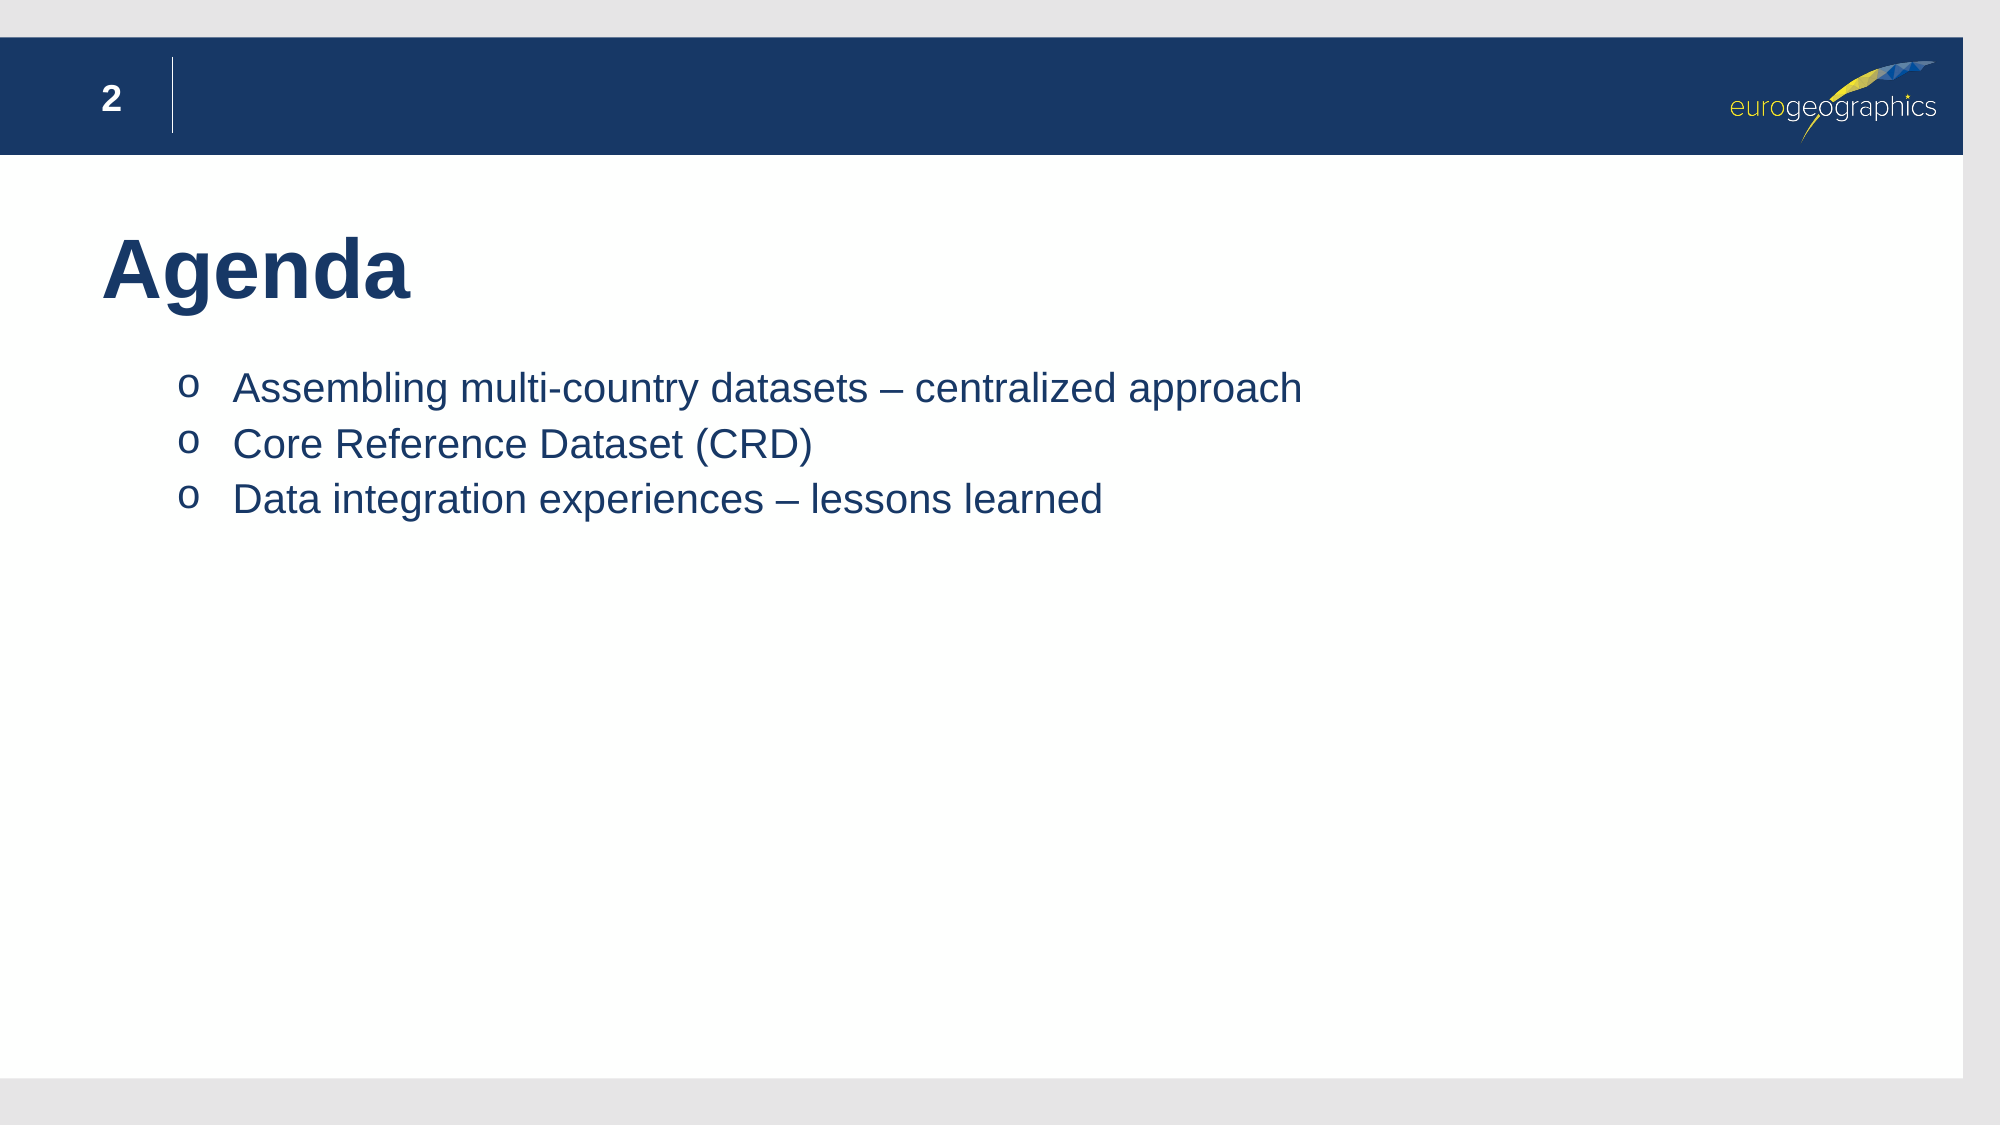

2
# Agenda
Assembling multi-country datasets – centralized approach
Core Reference Dataset (CRD)
Data integration experiences – lessons learned